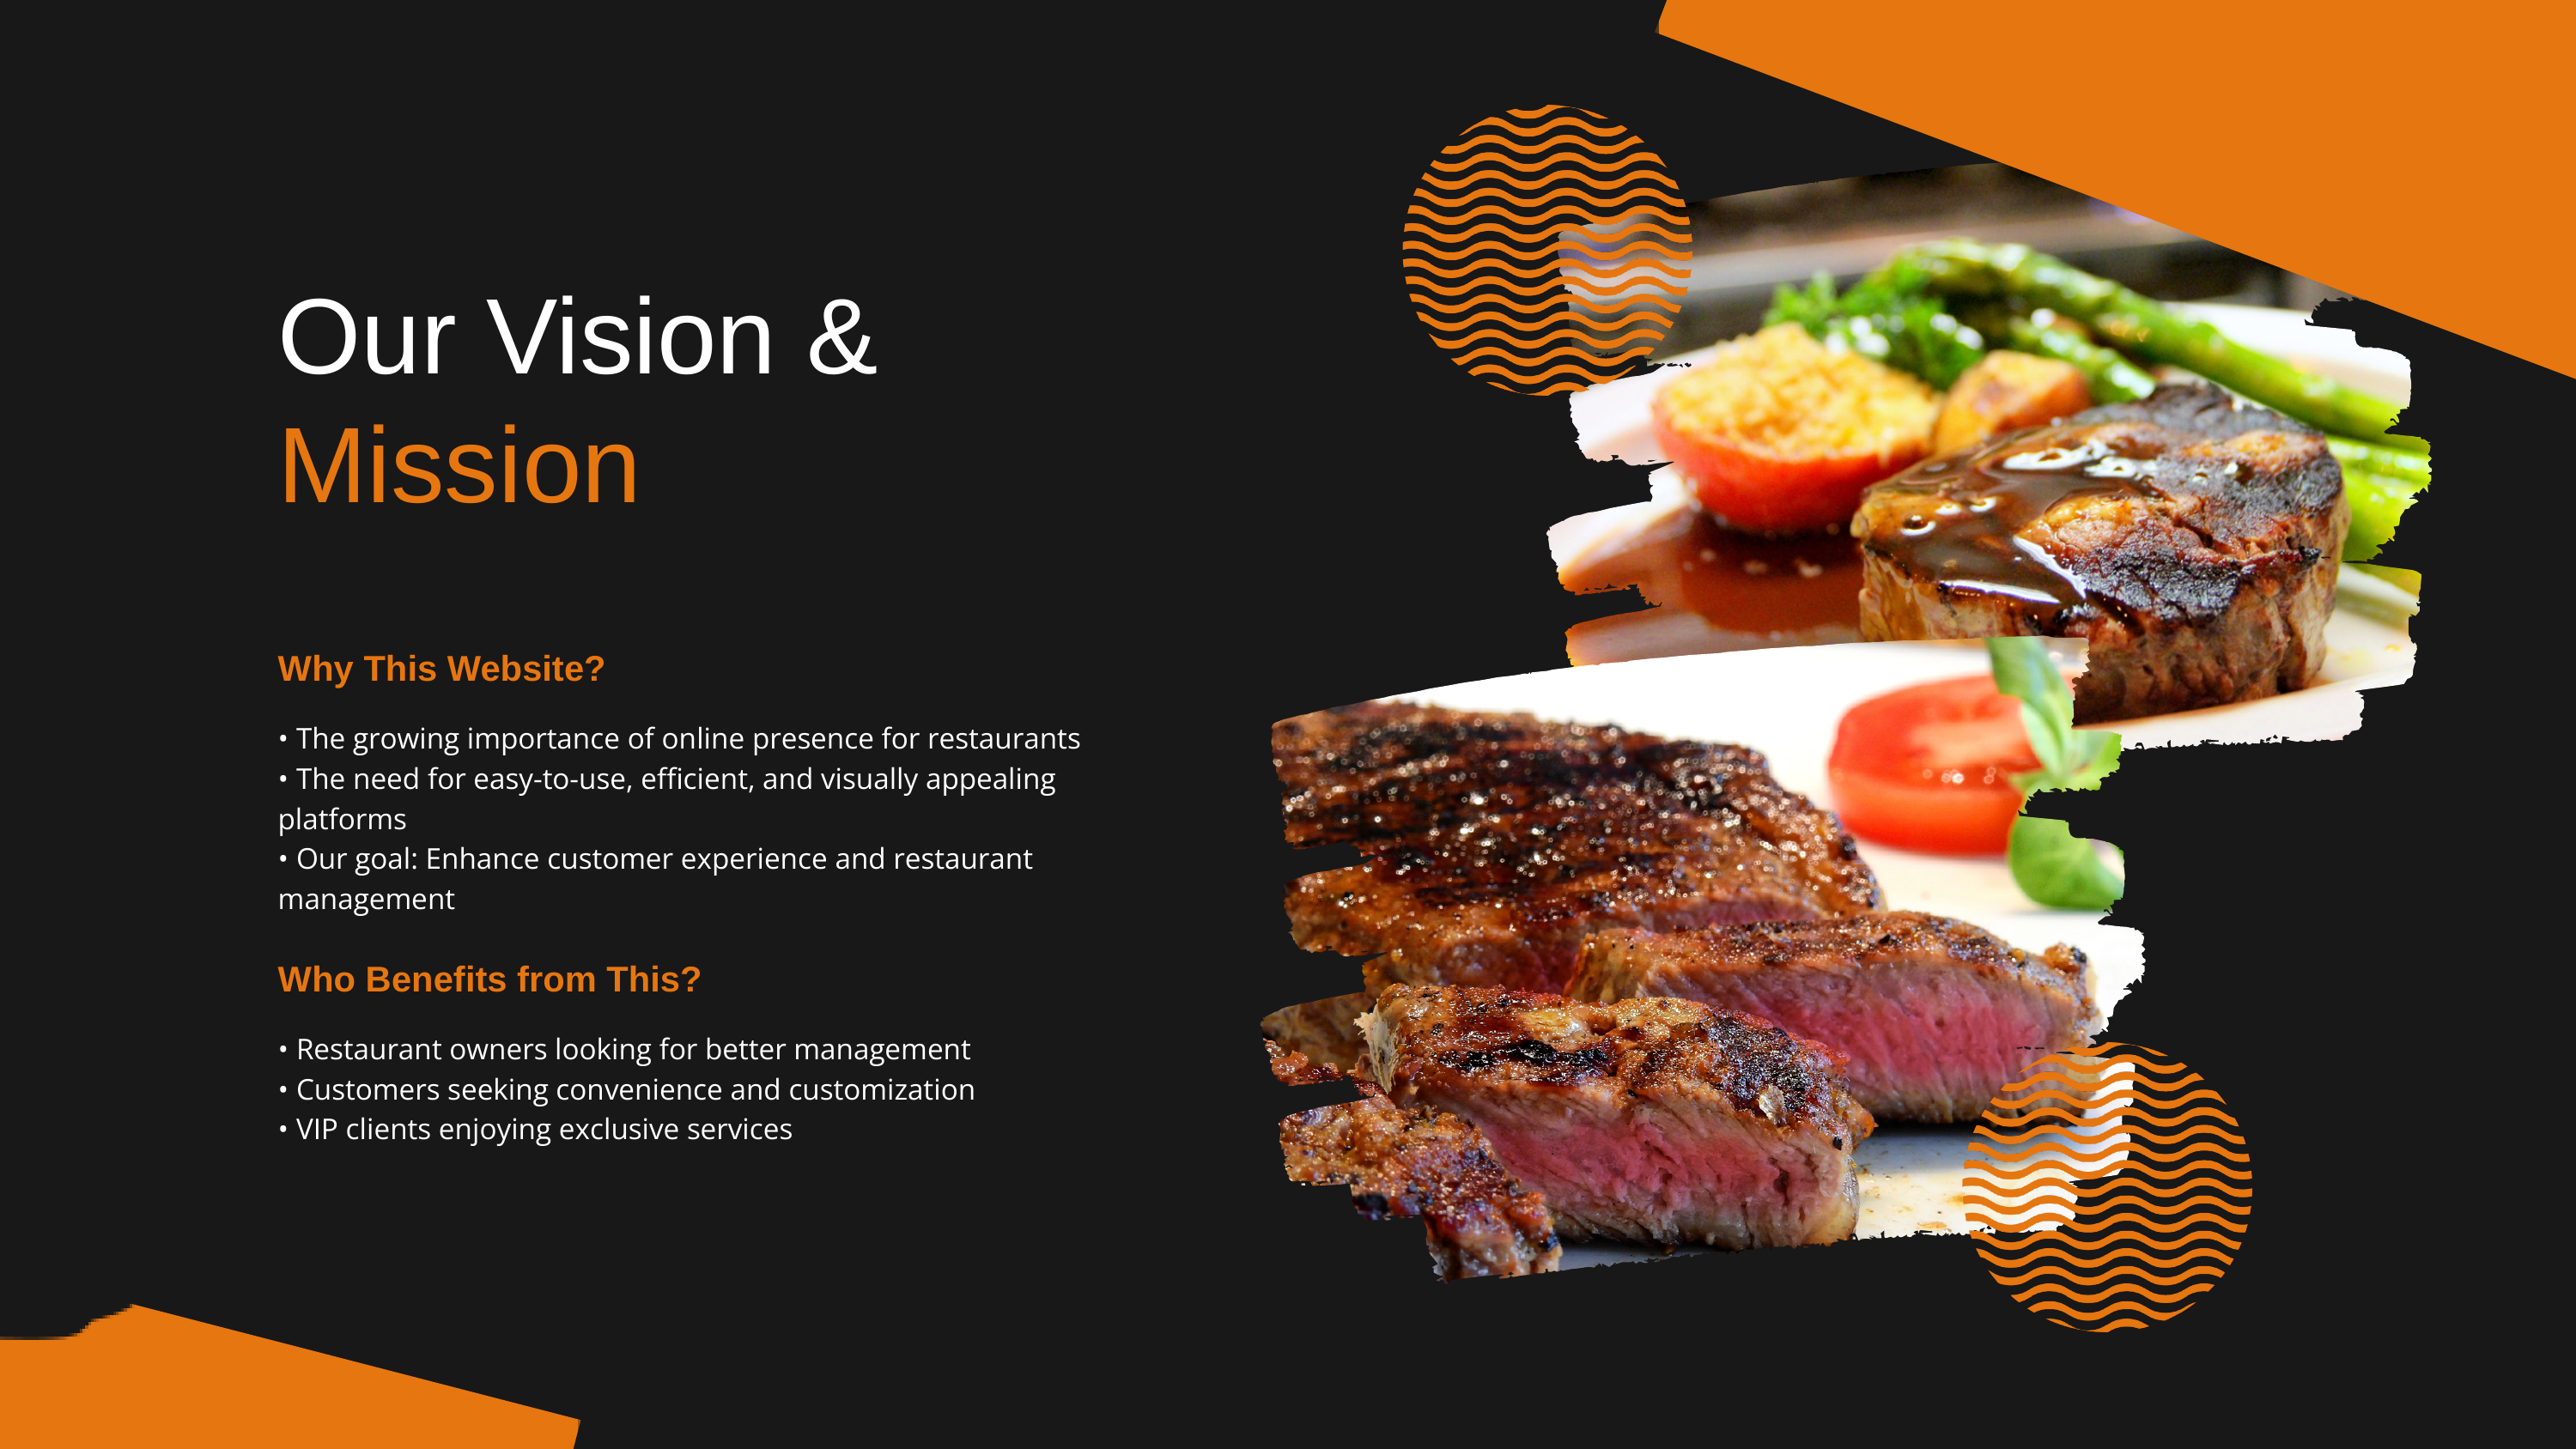

Our Vision &
Mission

Why This Website?
• The growing importance of online presence for restaurants
• The need for easy-to-use, efficient, and visually appealing platforms
• Our goal: Enhance customer experience and restaurant management

Who Benefits from This?
• Restaurant owners looking for better management
• Customers seeking convenience and customization
• VIP clients enjoying exclusive services